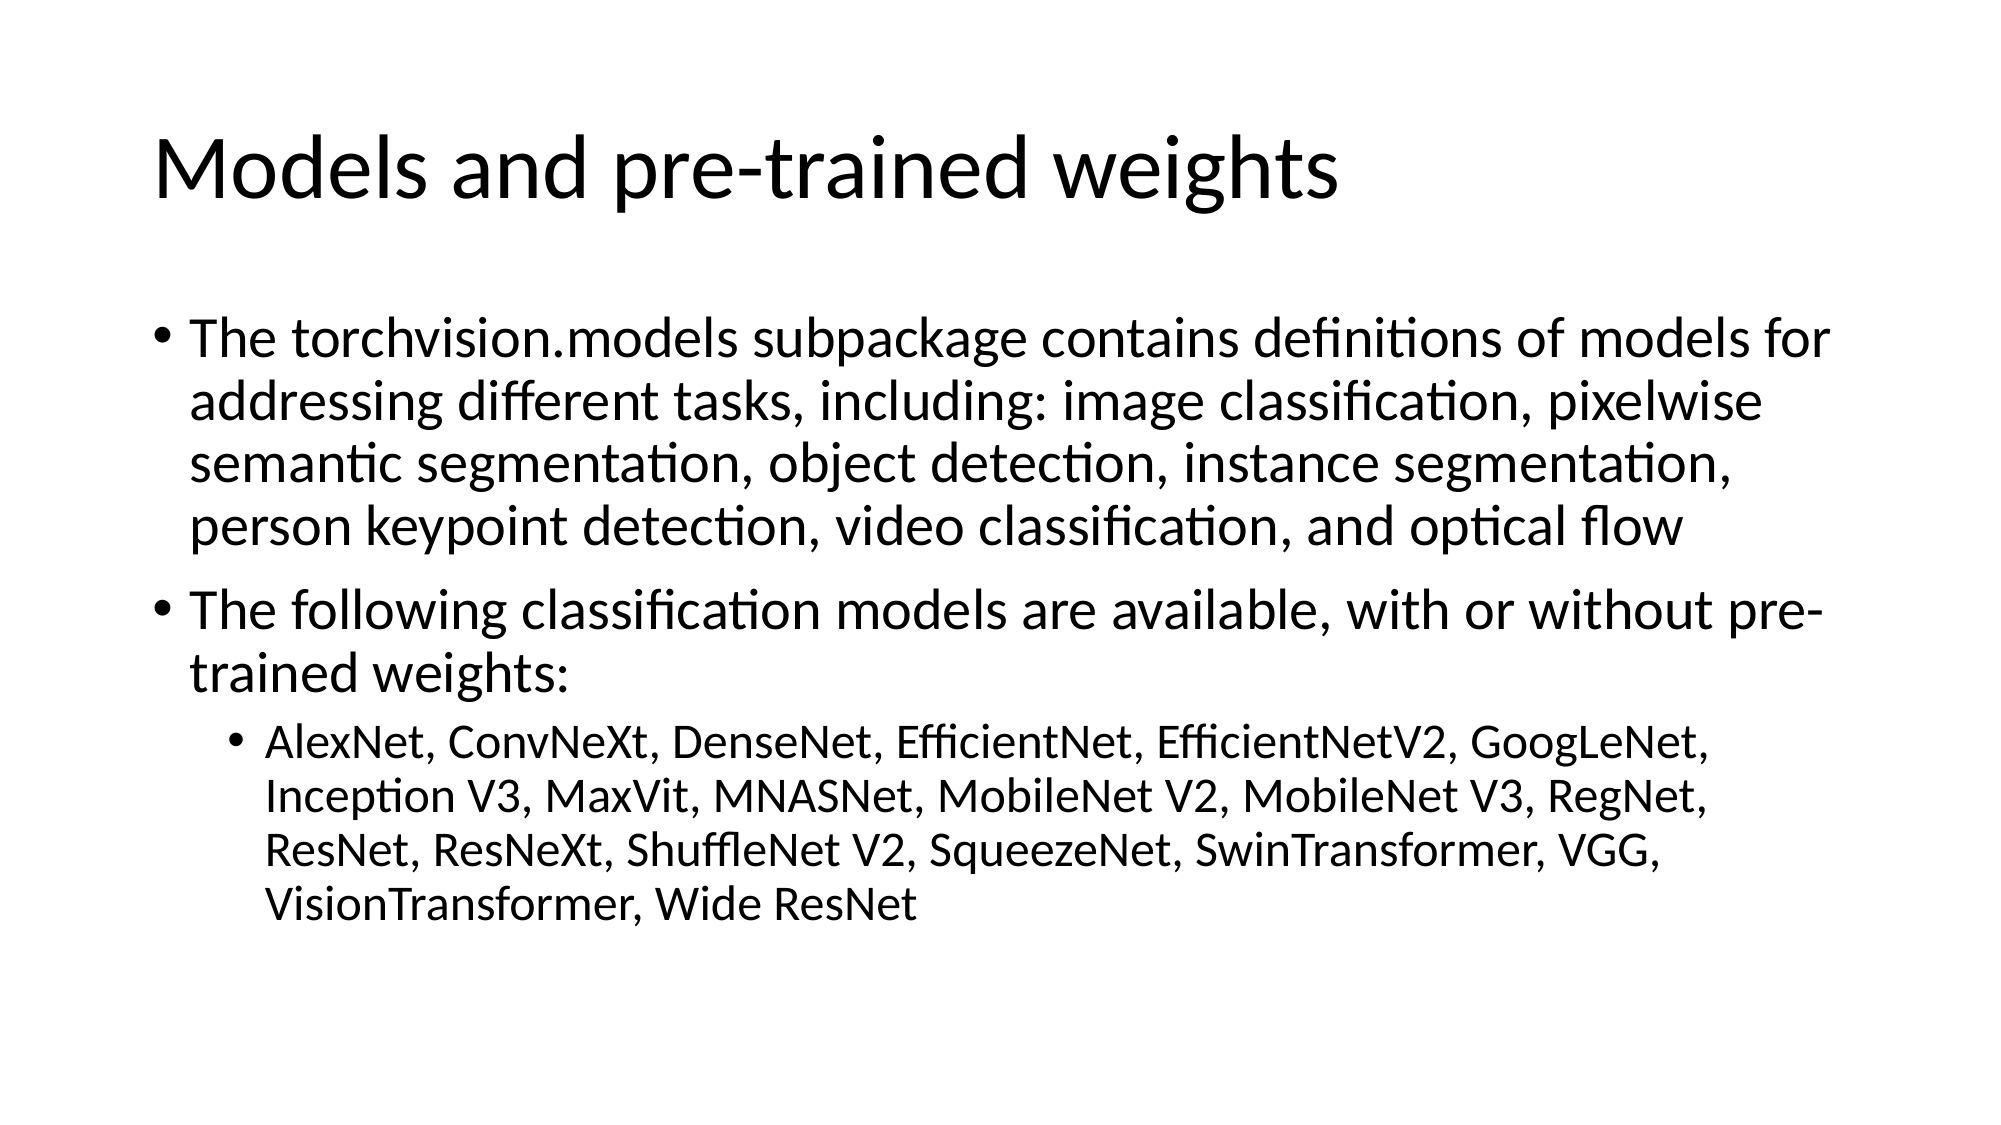

# Models and pre-trained weights
The torchvision.models subpackage contains definitions of models for addressing different tasks, including: image classification, pixelwise semantic segmentation, object detection, instance segmentation, person keypoint detection, video classification, and optical flow
The following classification models are available, with or without pre-trained weights:
AlexNet, ConvNeXt, DenseNet, EfficientNet, EfficientNetV2, GoogLeNet, Inception V3, MaxVit, MNASNet, MobileNet V2, MobileNet V3, RegNet, ResNet, ResNeXt, ShuffleNet V2, SqueezeNet, SwinTransformer, VGG, VisionTransformer, Wide ResNet